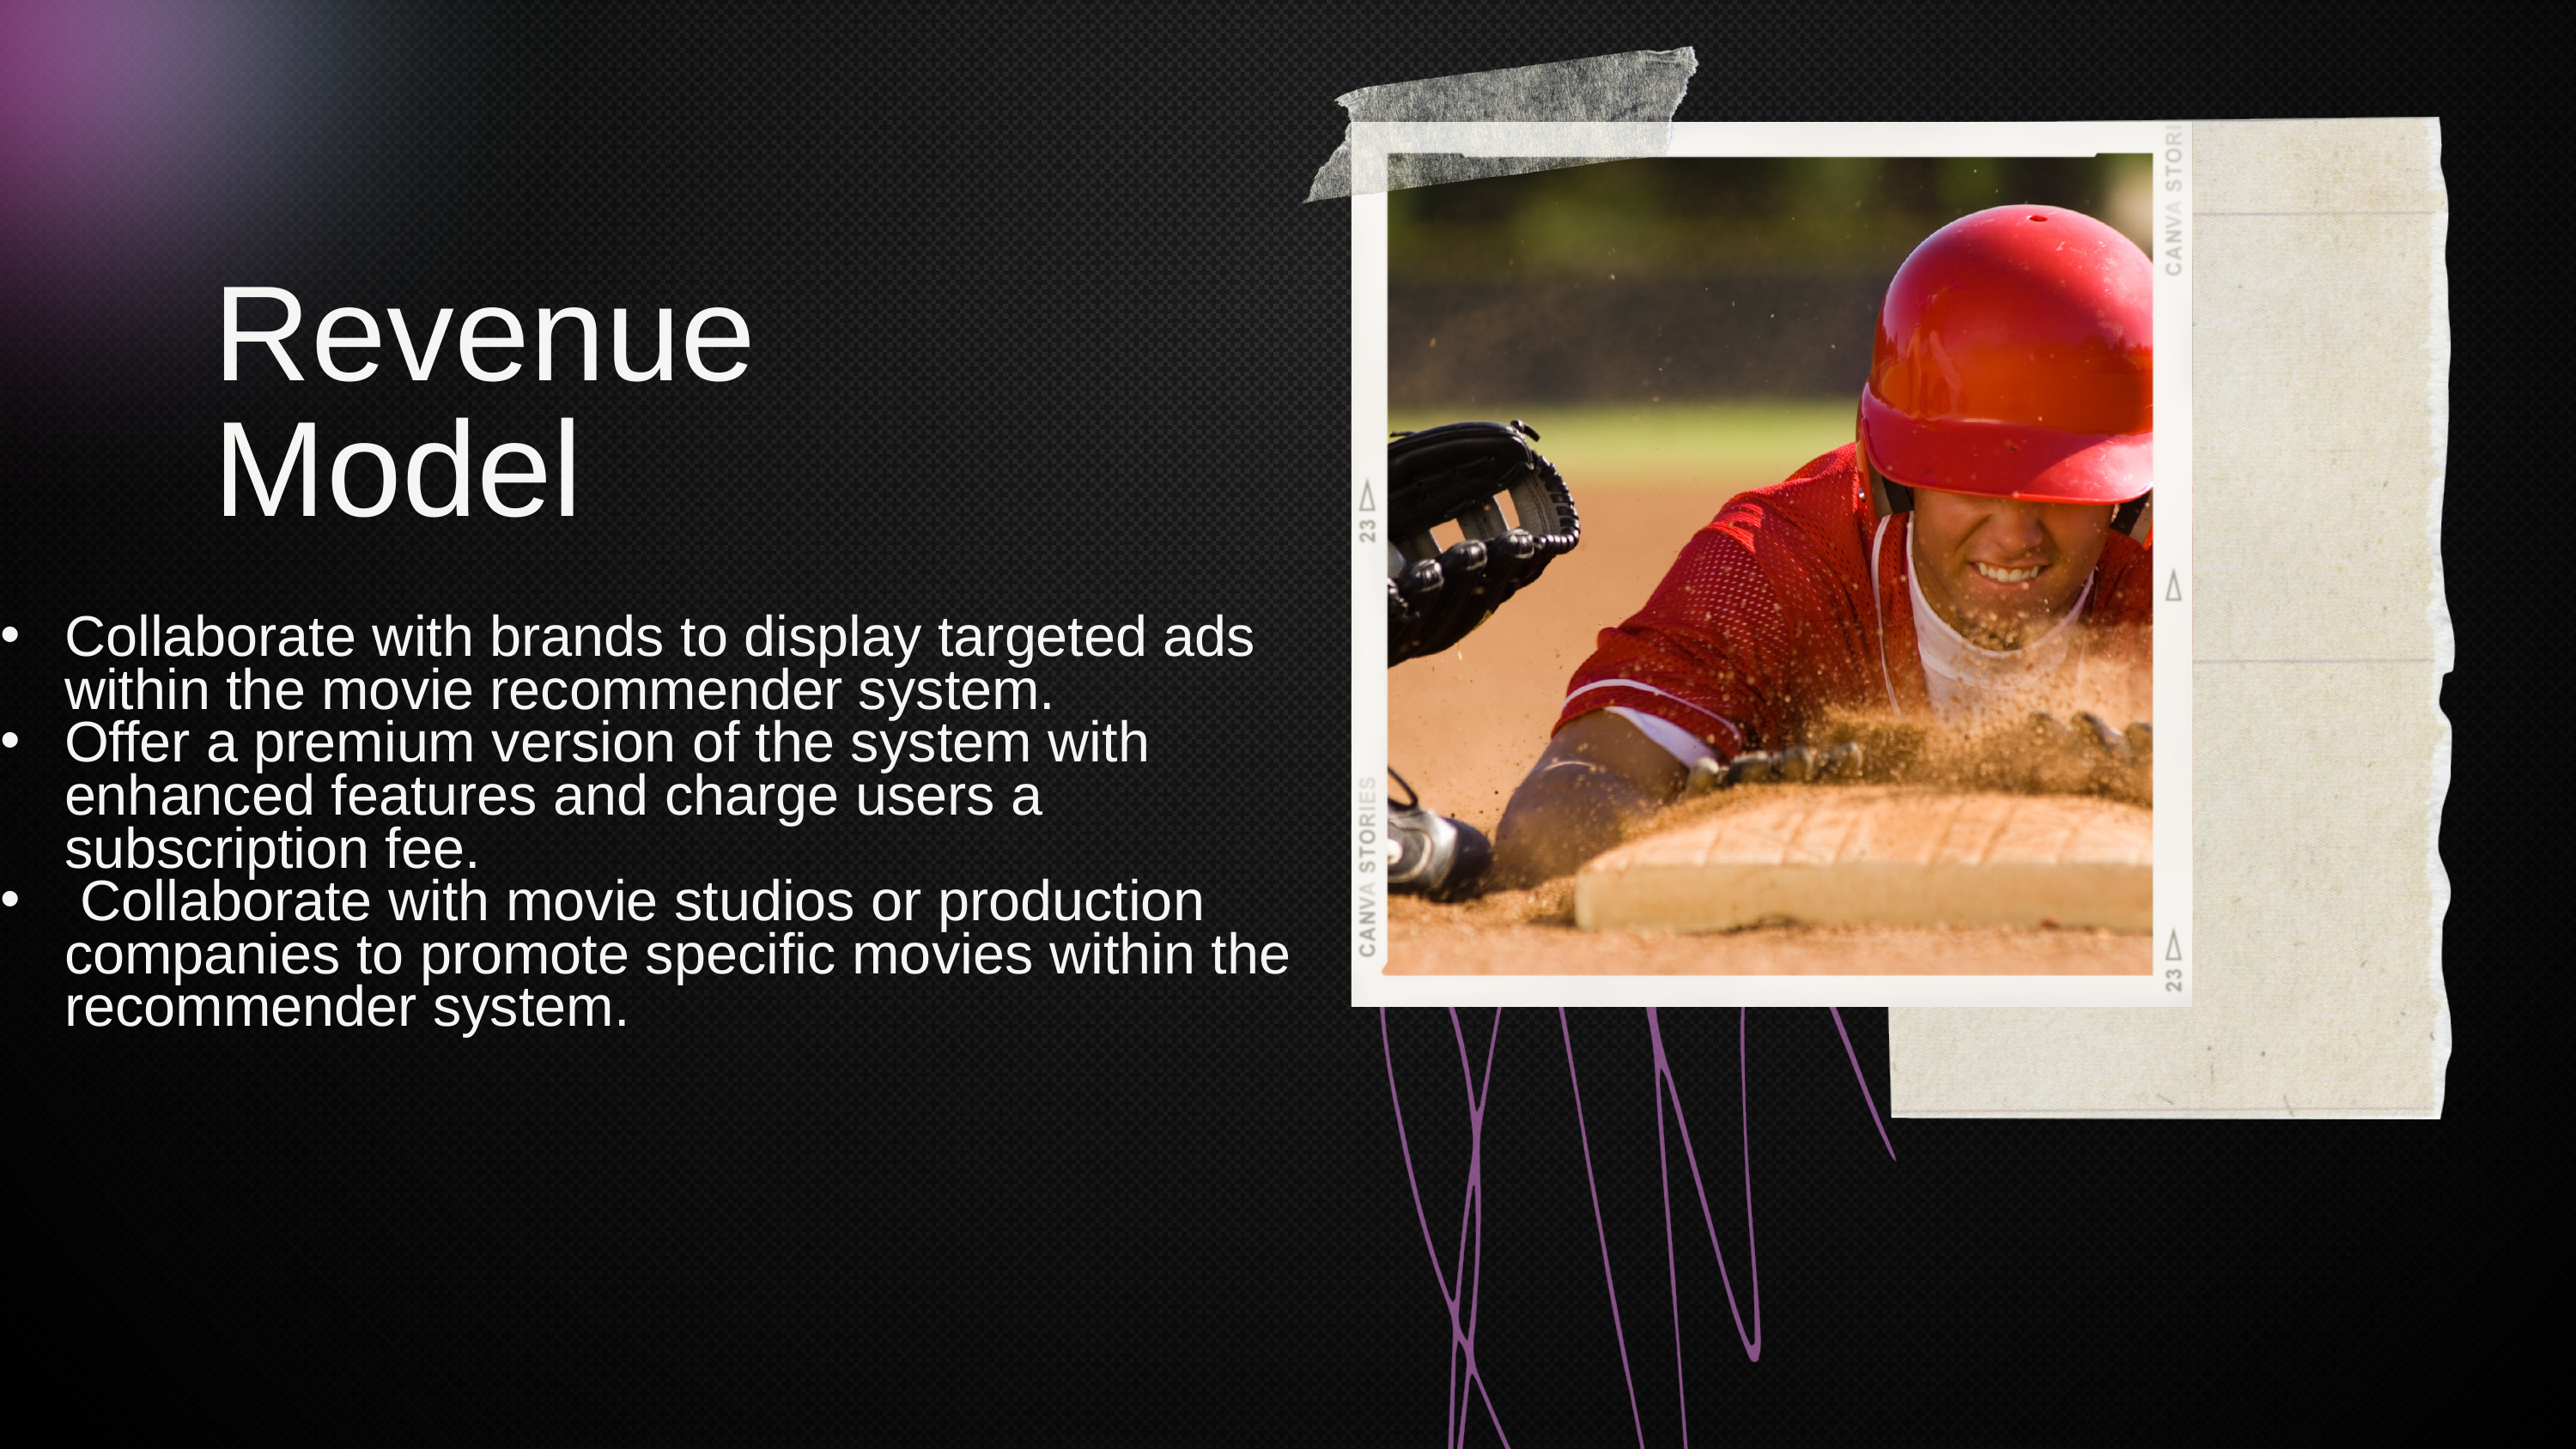

Revenue Model
Collaborate with brands to display targeted ads within the movie recommender system.
Offer a premium version of the system with enhanced features and charge users a subscription fee.
 Collaborate with movie studios or production companies to promote specific movies within the recommender system.